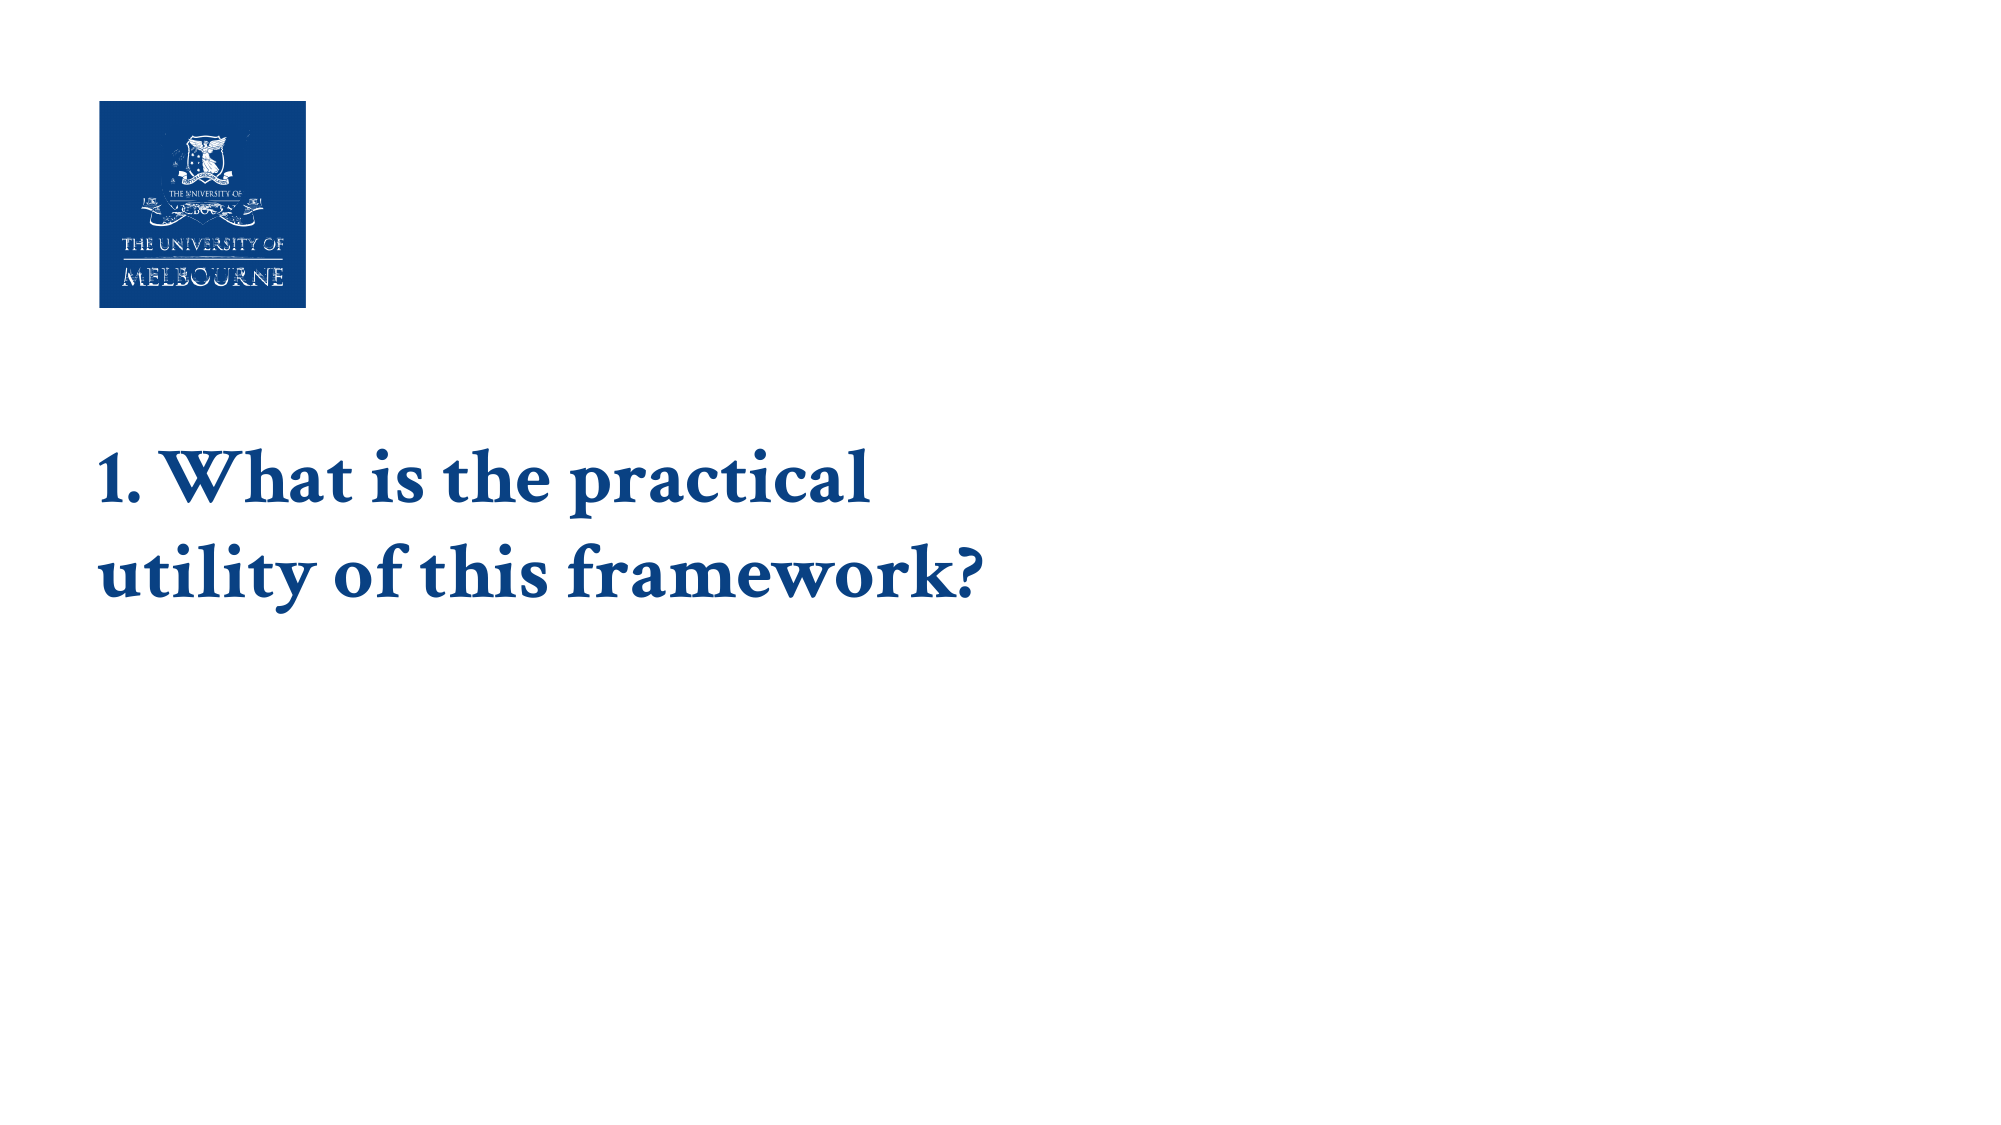

1. What is the practical utility of this framework?